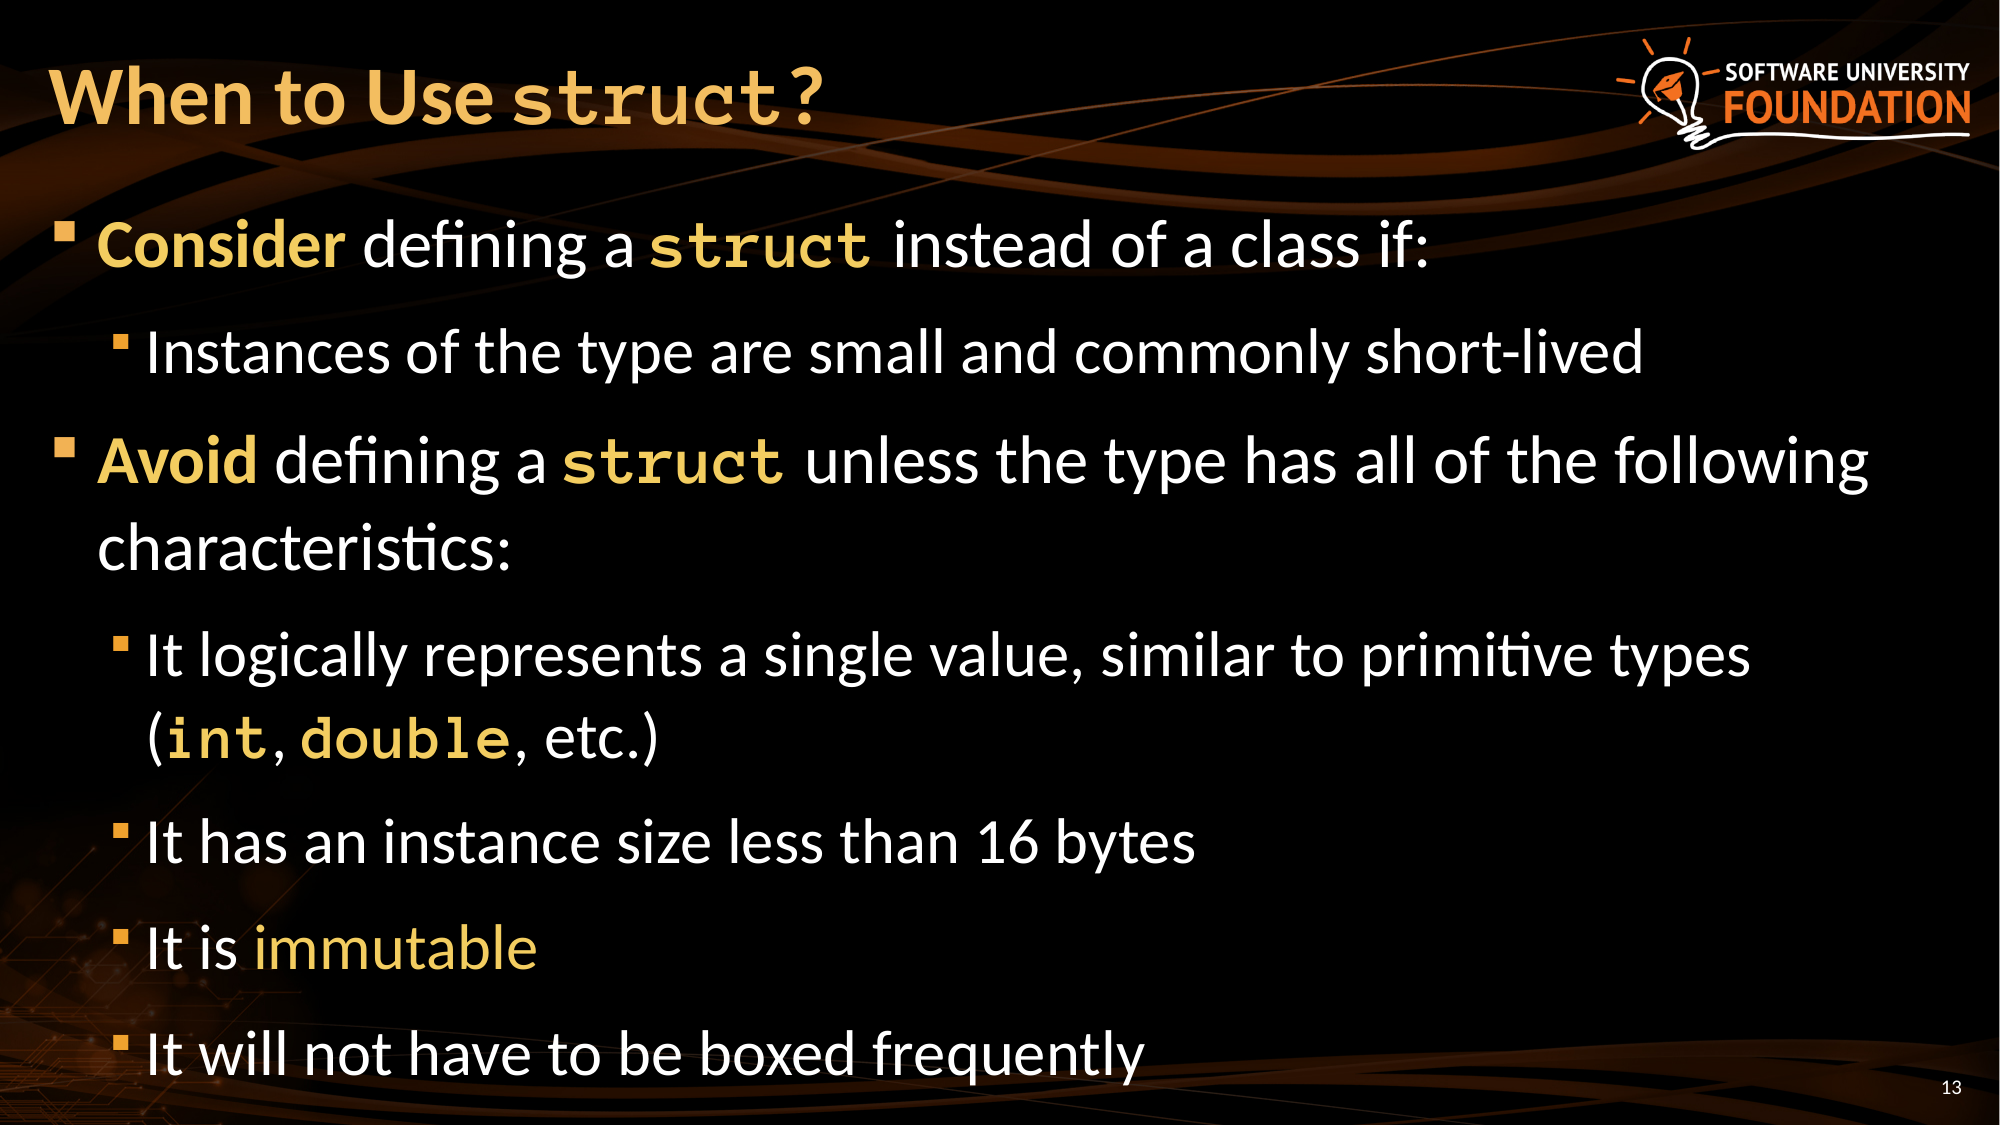

# When to Use struct?
Consider defining a struct instead of a class if:
Instances of the type are small and commonly short-lived
Avoid defining a struct unless the type has all of the following characteristics:
It logically represents a single value, similar to primitive types (int, double, etc.)
It has an instance size less than 16 bytes
It is immutable
It will not have to be boxed frequently

13